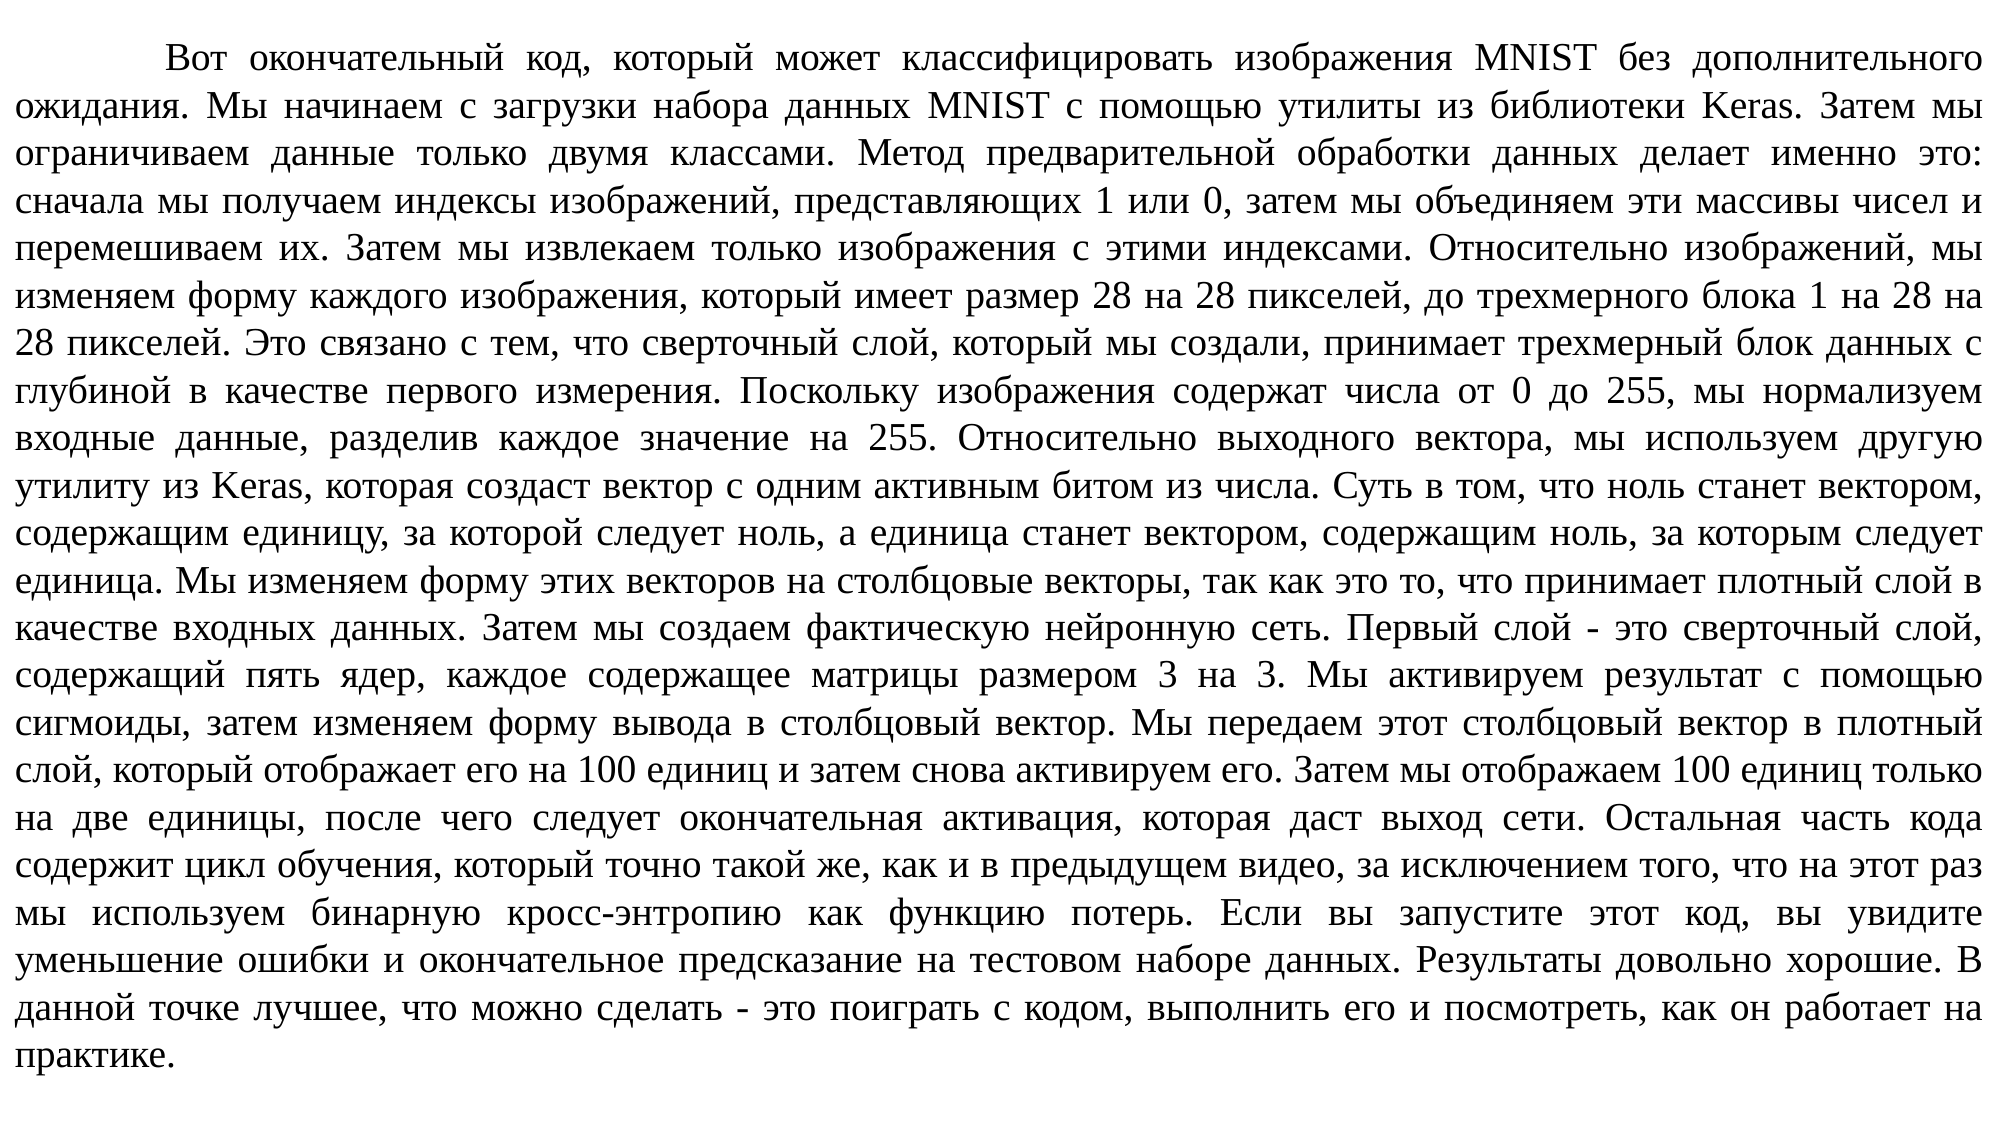

Вот окончательный код, который может классифицировать изображения MNIST без дополнительного ожидания. Мы начинаем с загрузки набора данных MNIST с помощью утилиты из библиотеки Keras. Затем мы ограничиваем данные только двумя классами. Метод предварительной обработки данных делает именно это: сначала мы получаем индексы изображений, представляющих 1 или 0, затем мы объединяем эти массивы чисел и перемешиваем их. Затем мы извлекаем только изображения с этими индексами. Относительно изображений, мы изменяем форму каждого изображения, который имеет размер 28 на 28 пикселей, до трехмерного блока 1 на 28 на 28 пикселей. Это связано с тем, что сверточный слой, который мы создали, принимает трехмерный блок данных с глубиной в качестве первого измерения. Поскольку изображения содержат числа от 0 до 255, мы нормализуем входные данные, разделив каждое значение на 255. Относительно выходного вектора, мы используем другую утилиту из Keras, которая создаст вектор с одним активным битом из числа. Суть в том, что ноль станет вектором, содержащим единицу, за которой следует ноль, а единица станет вектором, содержащим ноль, за которым следует единица. Мы изменяем форму этих векторов на столбцовые векторы, так как это то, что принимает плотный слой в качестве входных данных. Затем мы создаем фактическую нейронную сеть. Первый слой - это сверточный слой, содержащий пять ядер, каждое содержащее матрицы размером 3 на 3. Мы активируем результат с помощью сигмоиды, затем изменяем форму вывода в столбцовый вектор. Мы передаем этот столбцовый вектор в плотный слой, который отображает его на 100 единиц и затем снова активируем его. Затем мы отображаем 100 единиц только на две единицы, после чего следует окончательная активация, которая даст выход сети. Остальная часть кода содержит цикл обучения, который точно такой же, как и в предыдущем видео, за исключением того, что на этот раз мы используем бинарную кросс-энтропию как функцию потерь. Если вы запустите этот код, вы увидите уменьшение ошибки и окончательное предсказание на тестовом наборе данных. Результаты довольно хорошие. В данной точке лучшее, что можно сделать - это поиграть с кодом, выполнить его и посмотреть, как он работает на практике.